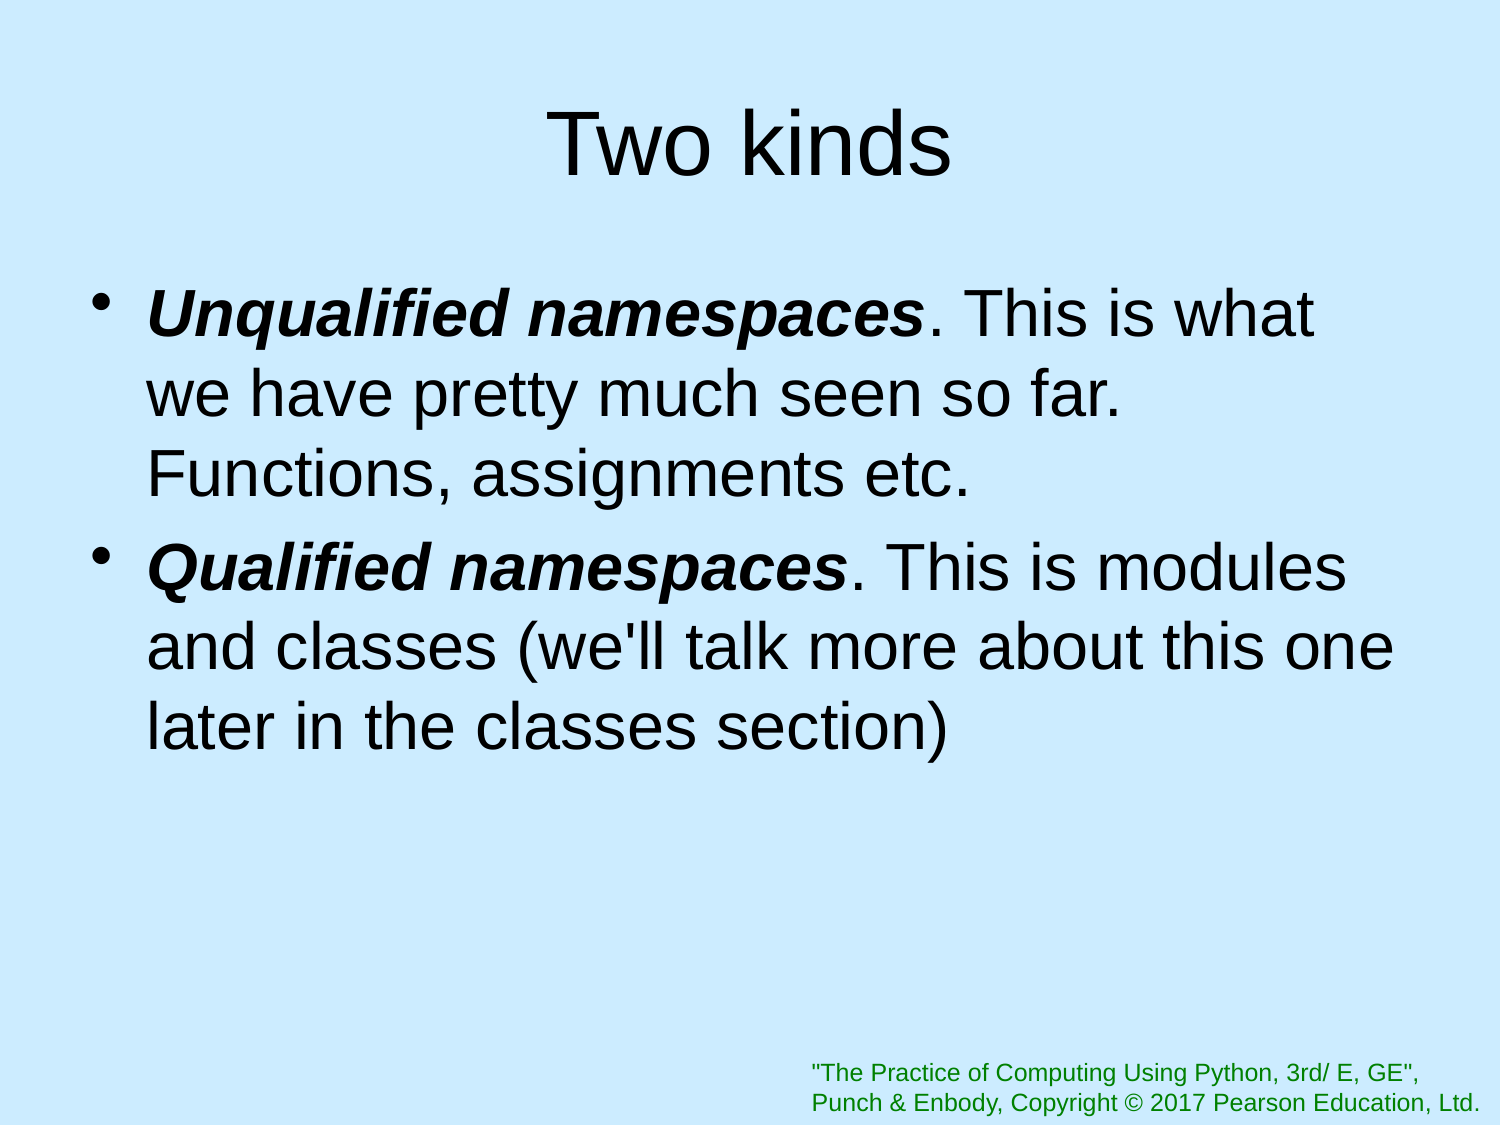

# Two kinds
Unqualified namespaces. This is what we have pretty much seen so far. Functions, assignments etc.
Qualified namespaces. This is modules and classes (we'll talk more about this one later in the classes section)